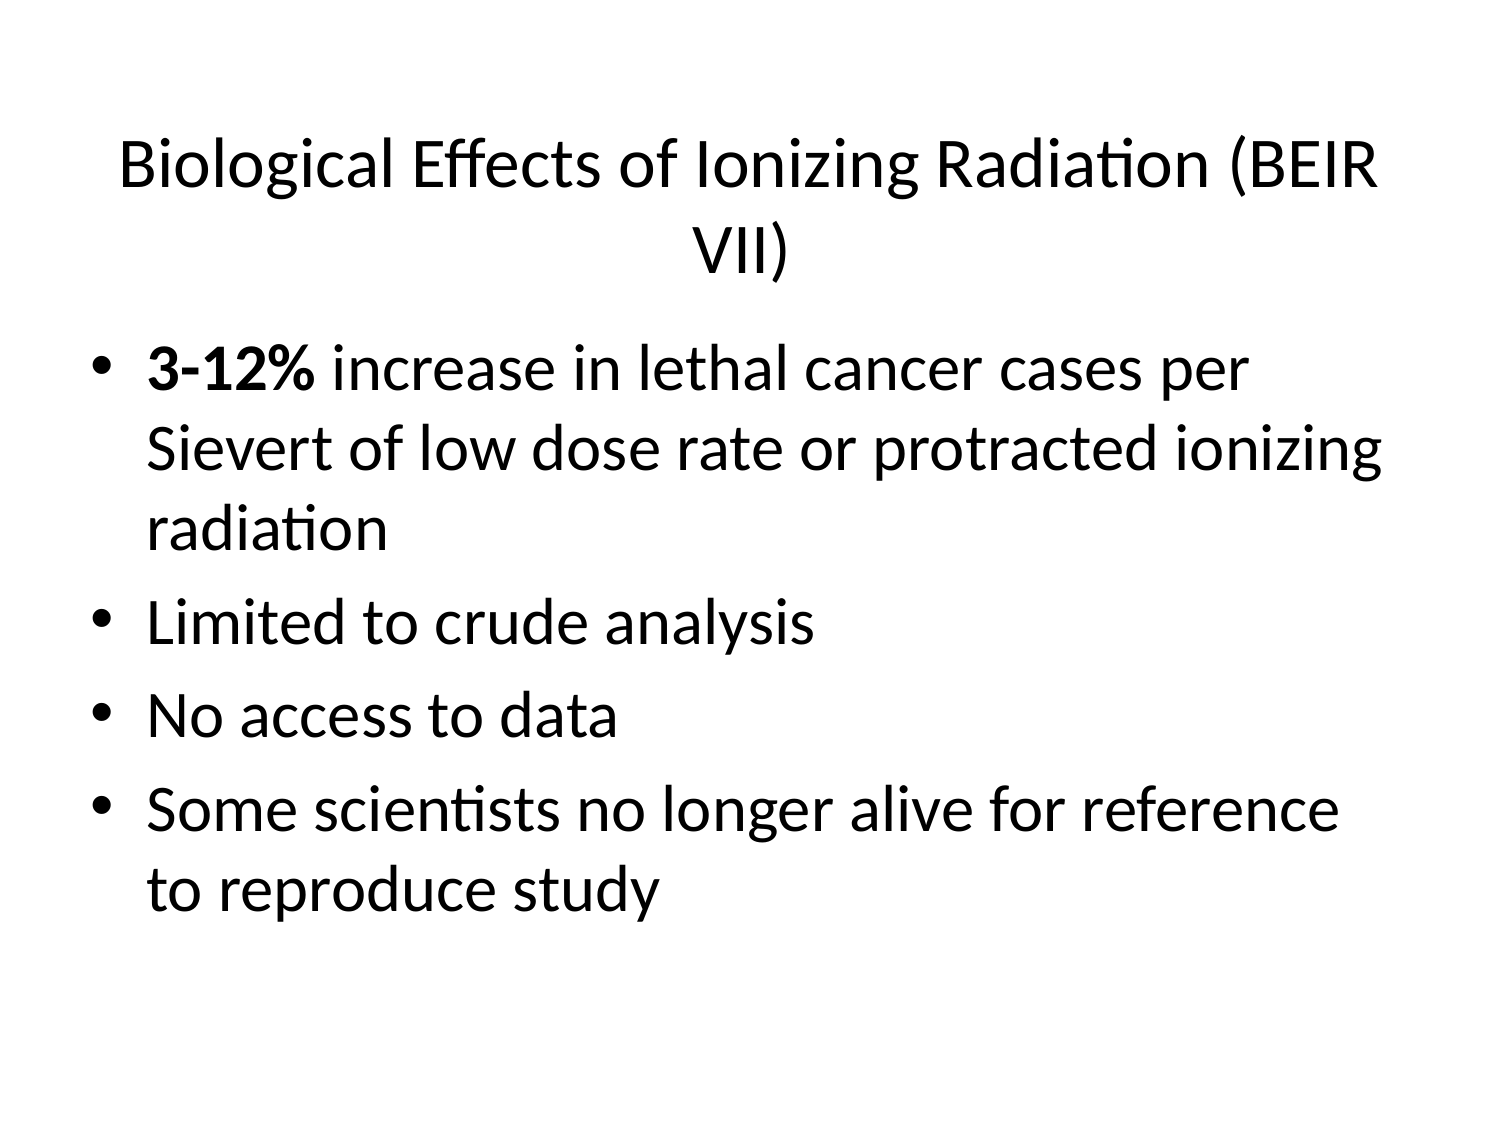

# Biological Effects of Ionizing Radiation (BEIR VII)
3-12% increase in lethal cancer cases per Sievert of low dose rate or protracted ionizing radiation
Limited to crude analysis
No access to data
Some scientists no longer alive for reference to reproduce study